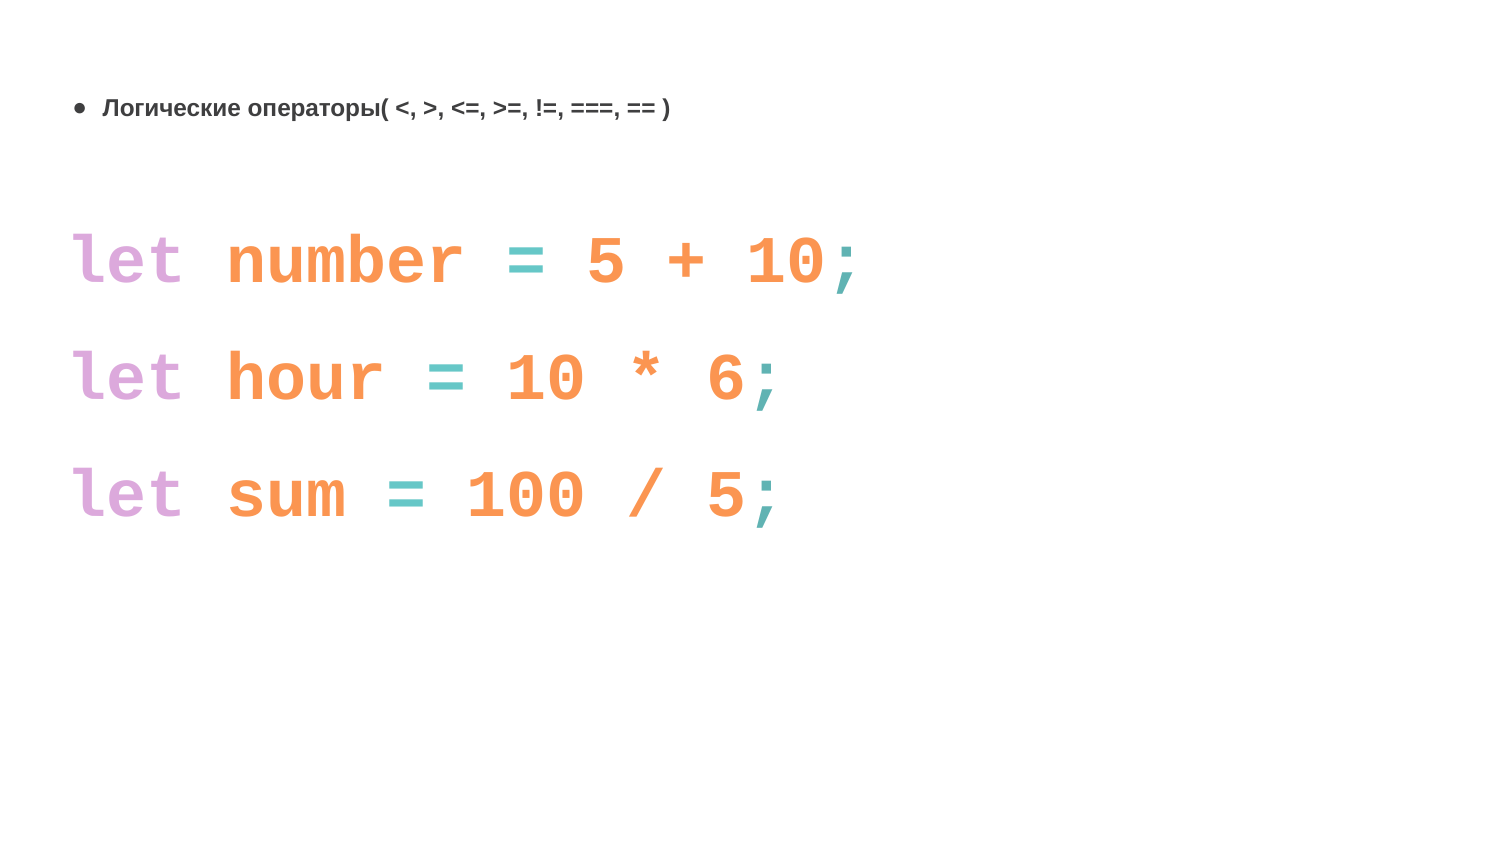

# Логические операторы( <, >, <=, >=, !=, ===, == )
let number = 5 + 10;
let hour = 10 * 6;
let sum = 100 / 5;